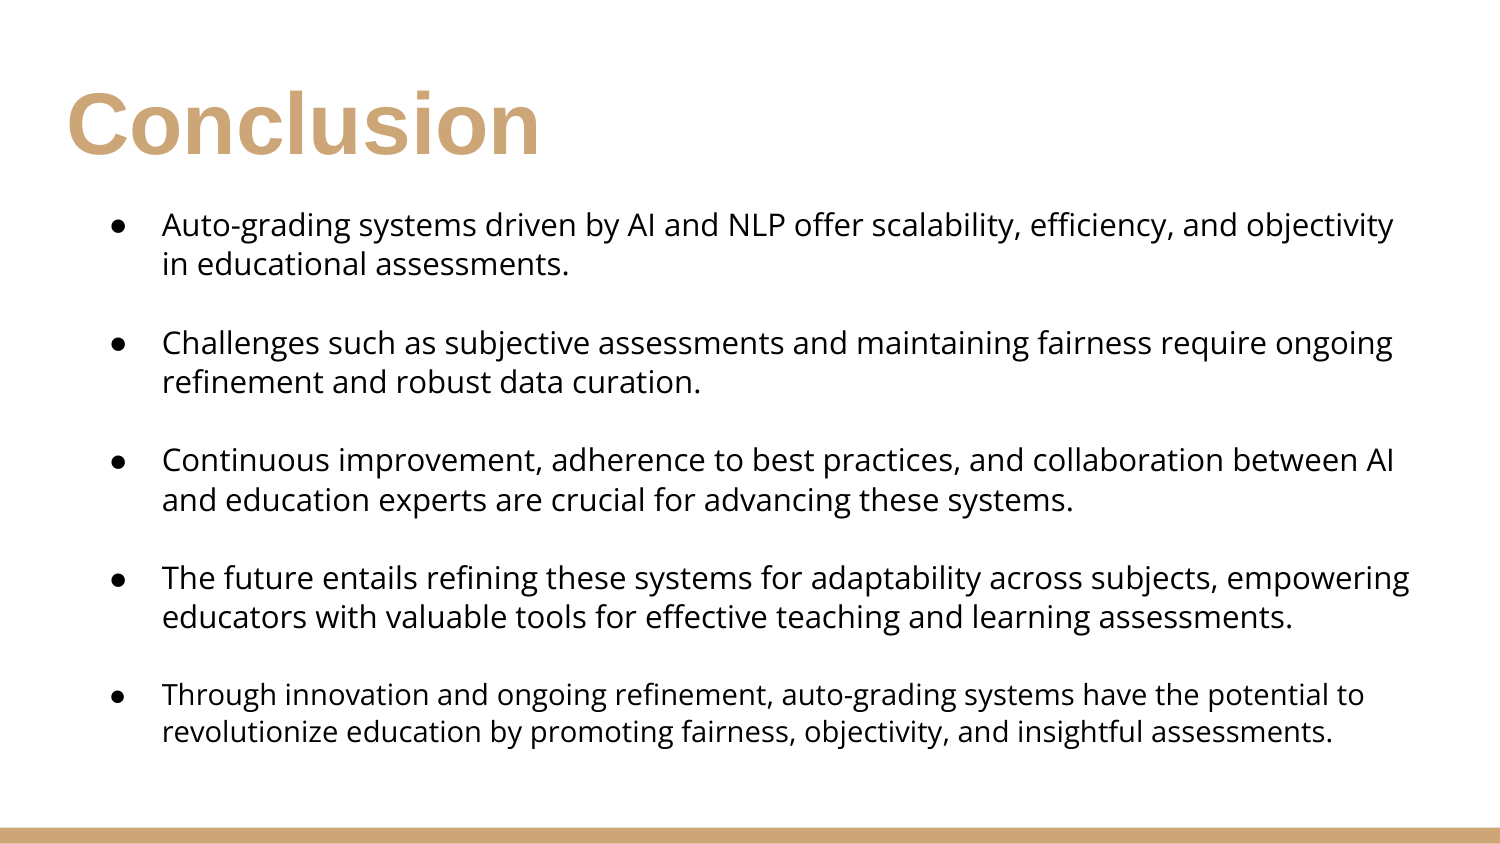

# Conclusion
Auto-grading systems driven by AI and NLP offer scalability, efficiency, and objectivity in educational assessments.

Challenges such as subjective assessments and maintaining fairness require ongoing refinement and robust data curation.

Continuous improvement, adherence to best practices, and collaboration between AI and education experts are crucial for advancing these systems.

The future entails refining these systems for adaptability across subjects, empowering educators with valuable tools for effective teaching and learning assessments.

Through innovation and ongoing refinement, auto-grading systems have the potential to revolutionize education by promoting fairness, objectivity, and insightful assessments.